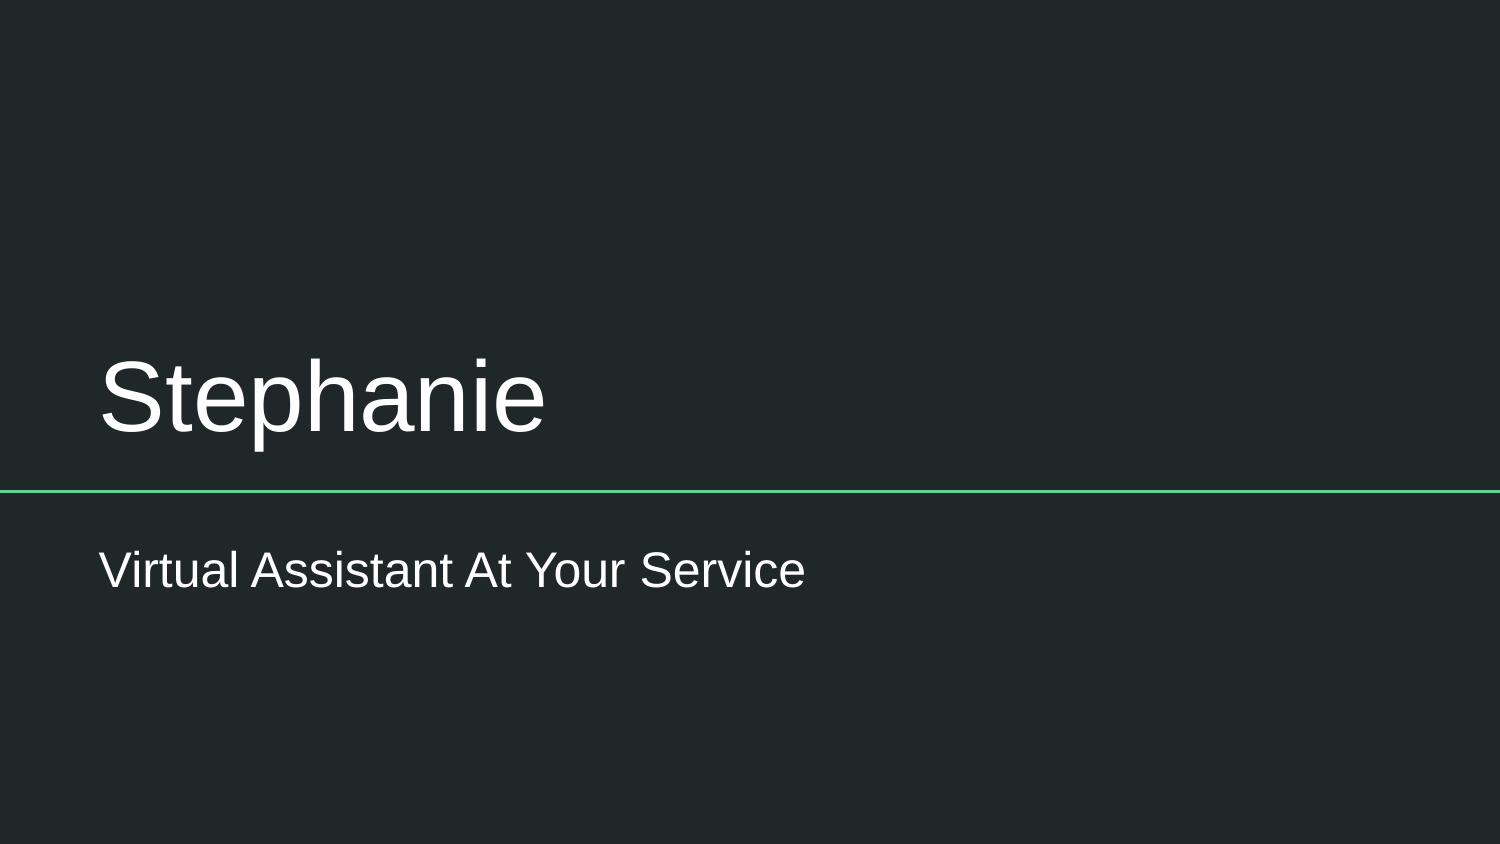

# Stephanie
Virtual Assistant At Your Service